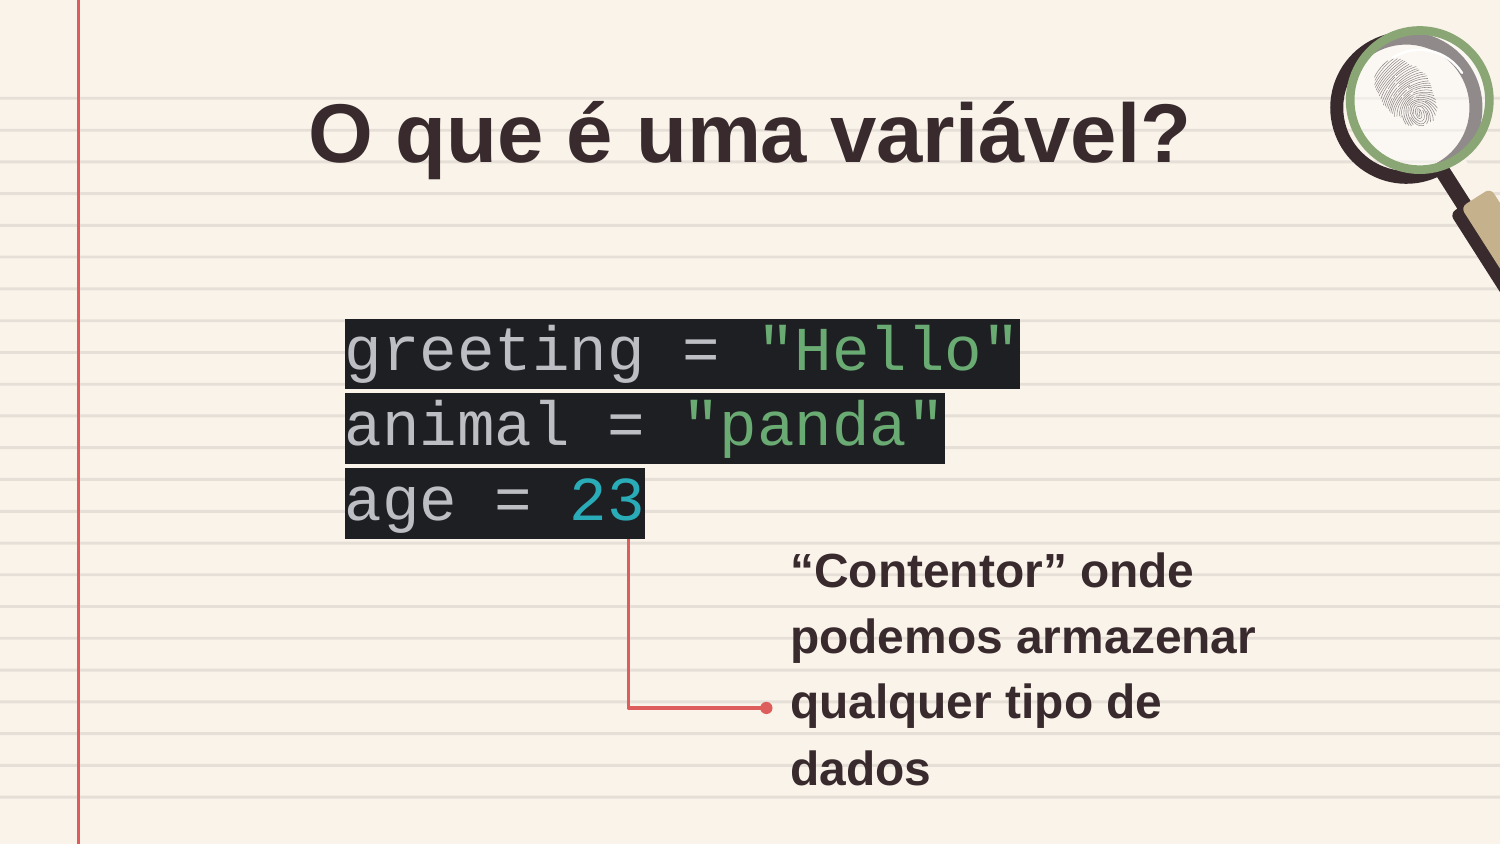

# O que é uma variável?
greeting = "Hello"
animal = "panda"
age = 23
“Contentor” onde podemos armazenar qualquer tipo de dados